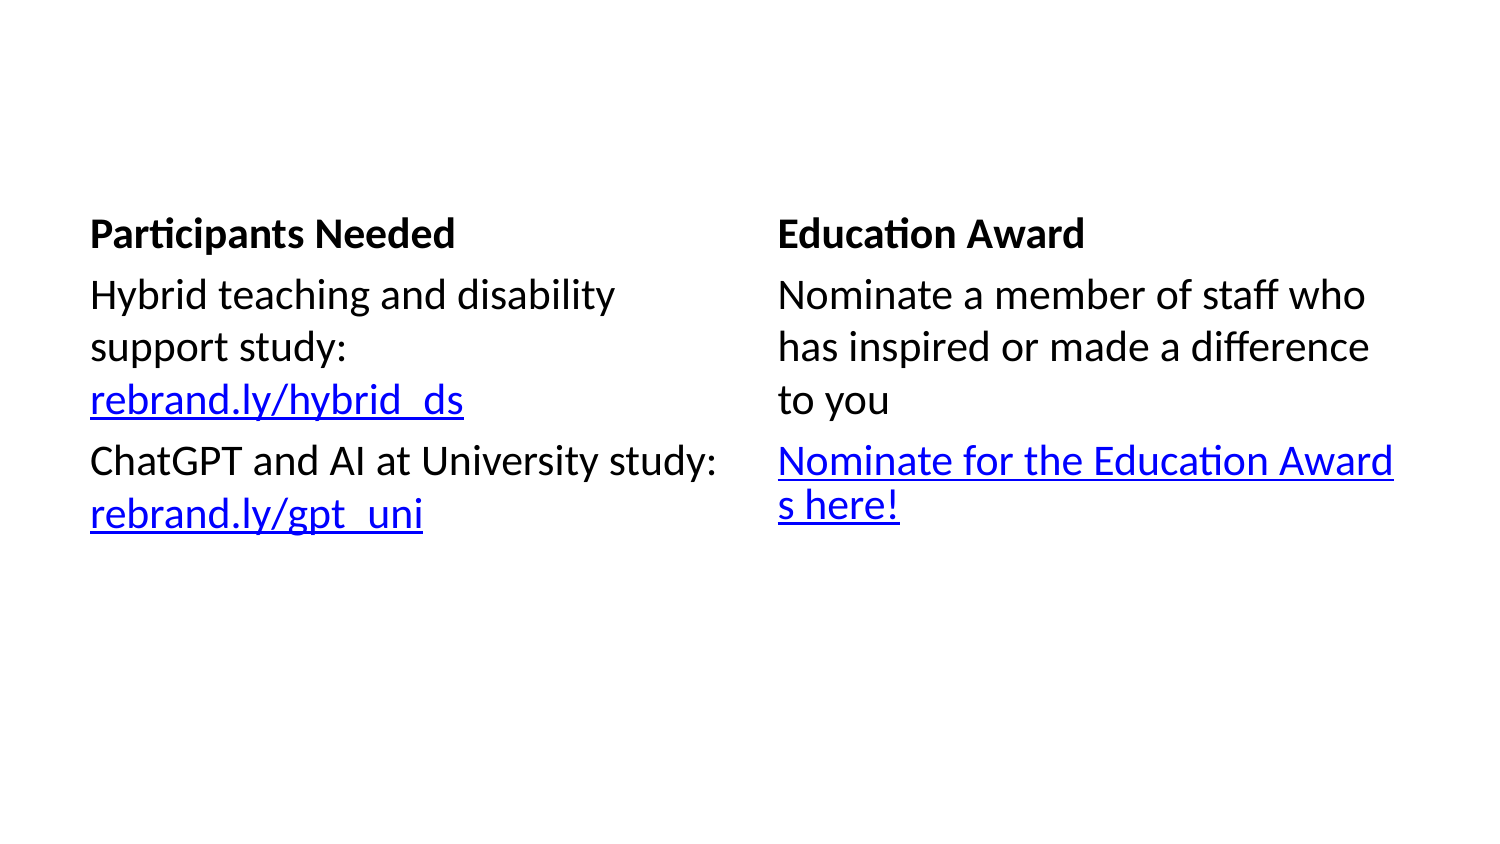

Participants Needed
Hybrid teaching and disability support study: rebrand.ly/hybrid_ds
ChatGPT and AI at University study: rebrand.ly/gpt_uni
Education Award
Nominate a member of staff who has inspired or made a difference to you
Nominate for the Education Awards here!